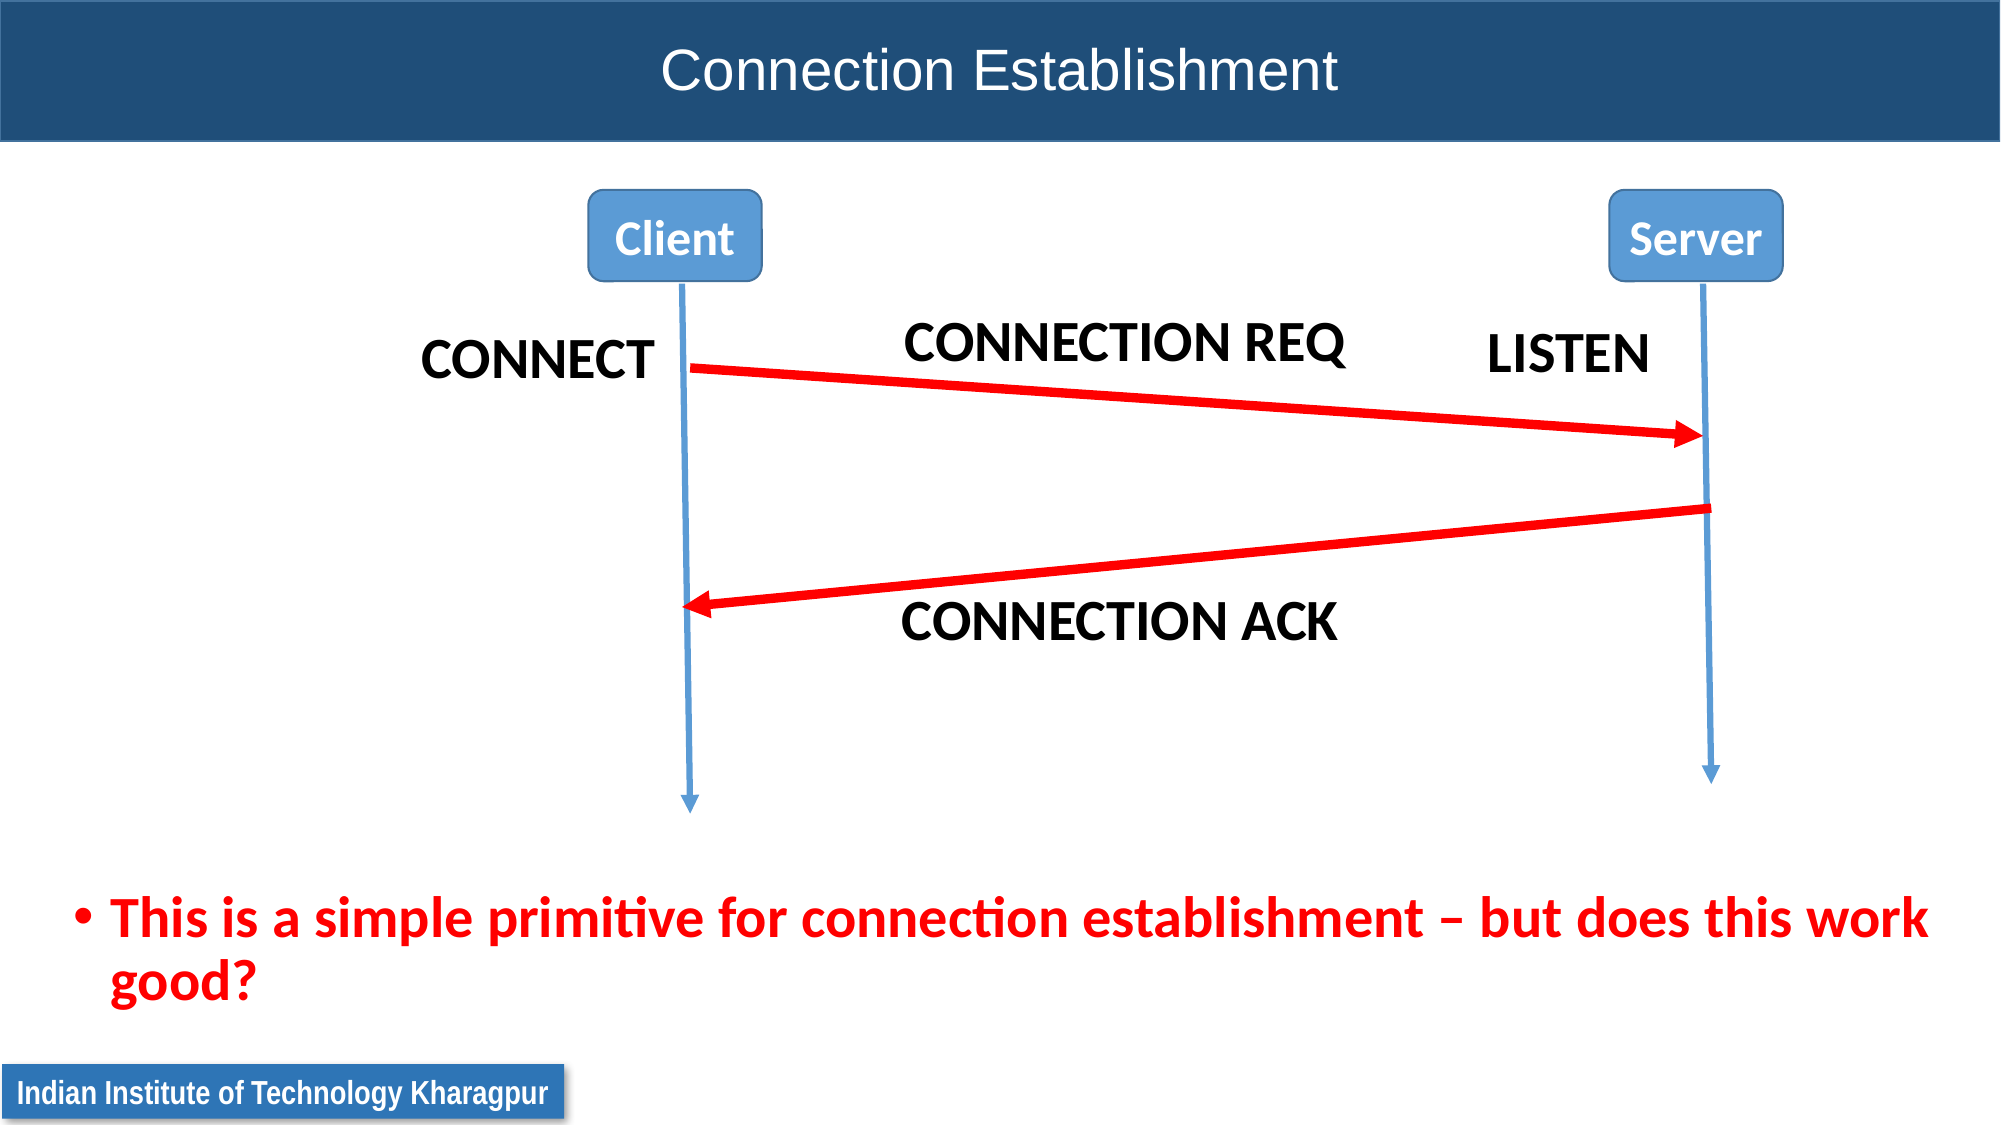

# Connection Establishment
Client
Server
CONNECTION REQ
LISTEN
CONNECT
CONNECTION ACK
This is a simple primitive for connection establishment – but does this work good?